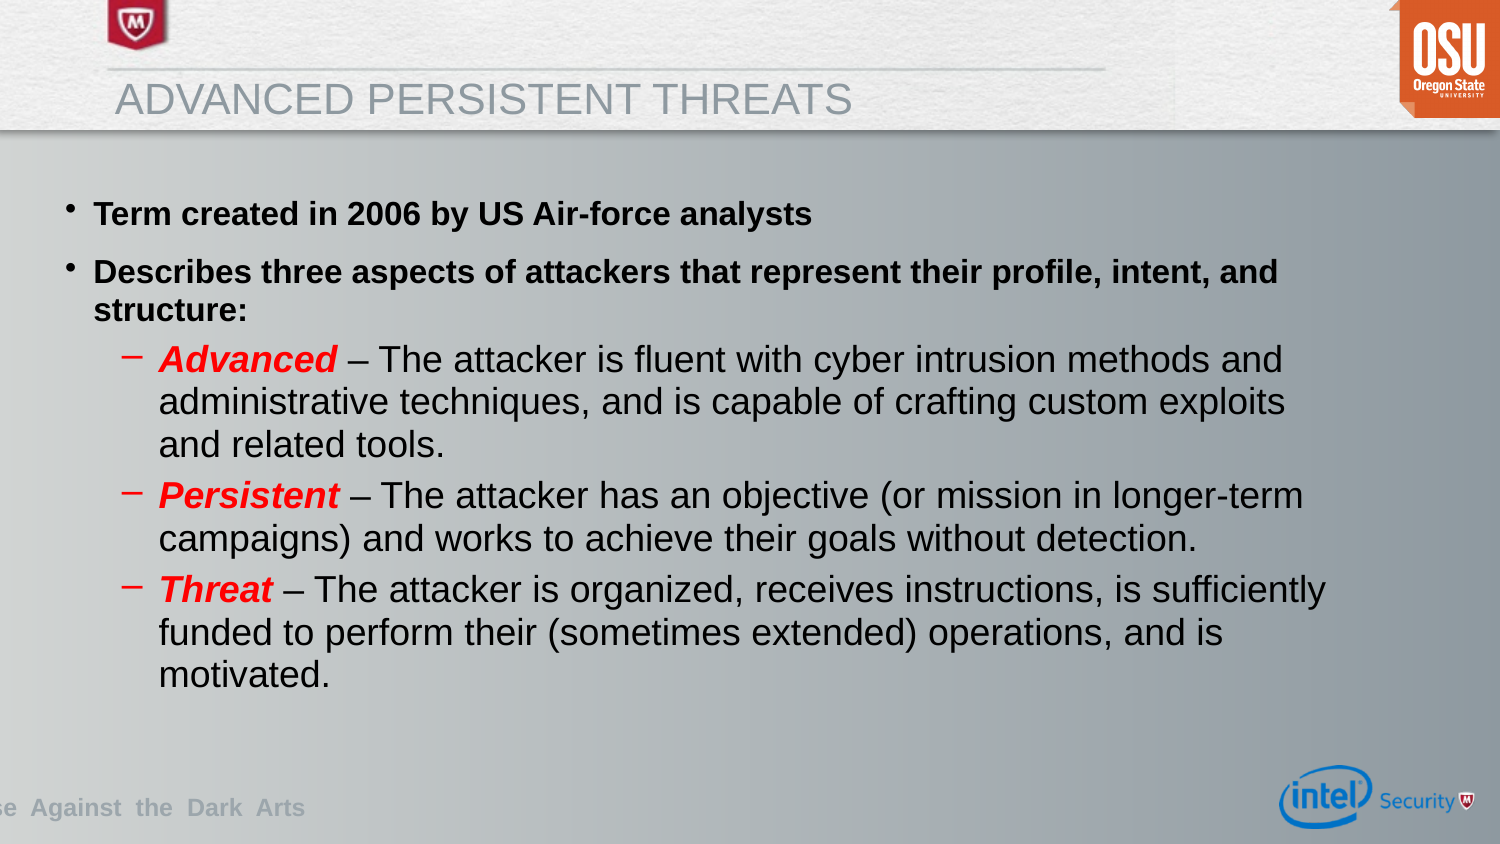

# Advanced Persistent Threats
Term created in 2006 by US Air-force analysts
Describes three aspects of attackers that represent their profile, intent, and structure:
Advanced – The attacker is fluent with cyber intrusion methods and administrative techniques, and is capable of crafting custom exploits and related tools.
Persistent – The attacker has an objective (or mission in longer-term campaigns) and works to achieve their goals without detection.
Threat – The attacker is organized, receives instructions, is sufficiently funded to perform their (sometimes extended) operations, and is motivated.